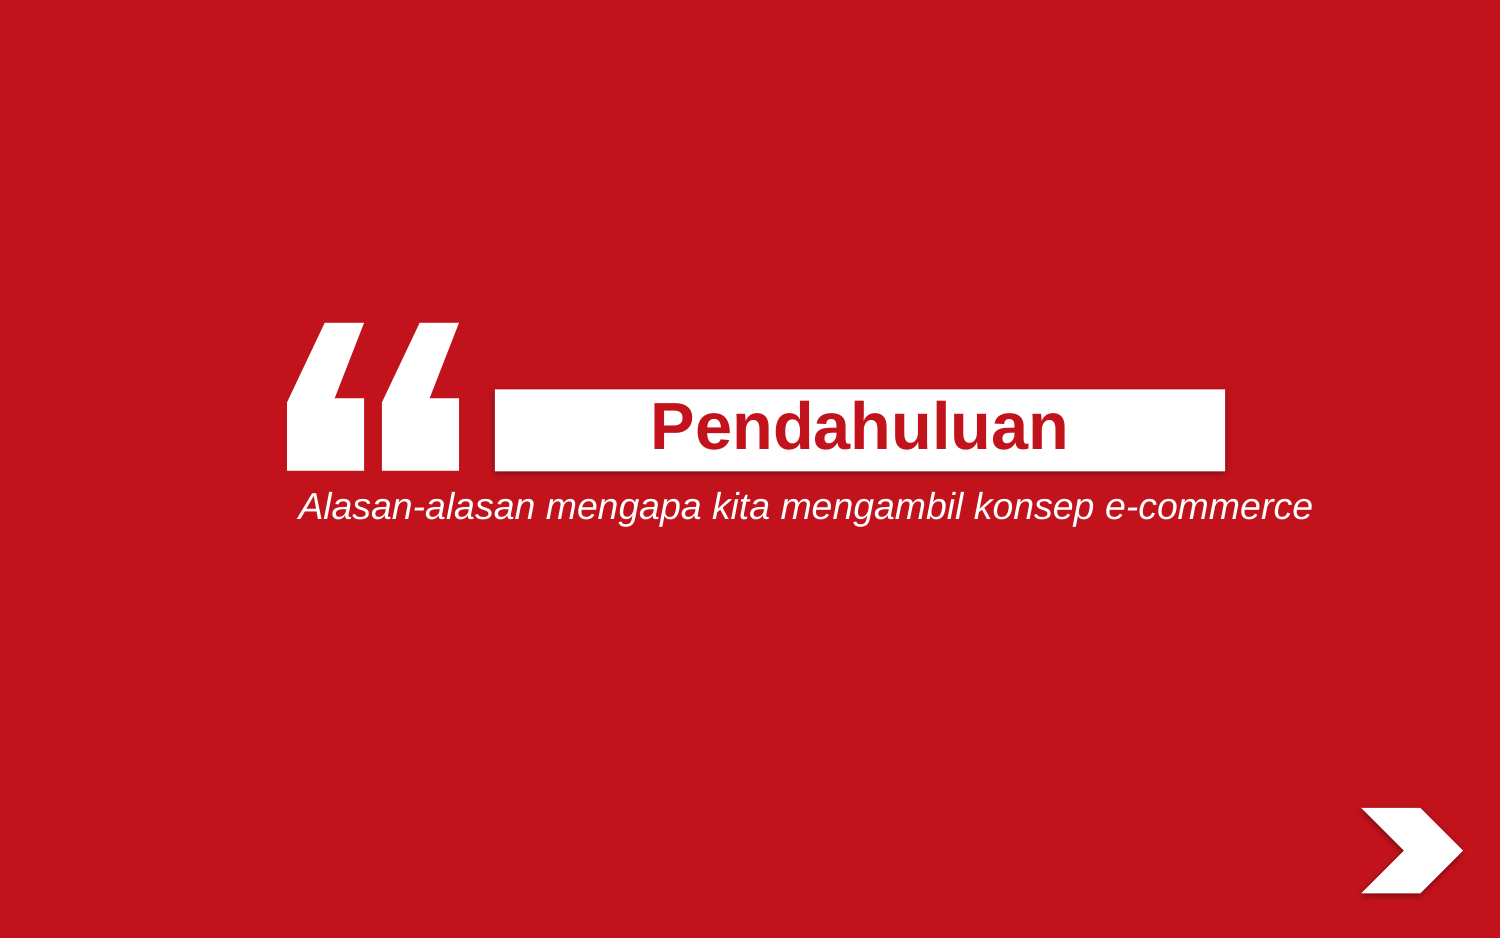

“
Pendahuluan
Alasan-alasan mengapa kita mengambil konsep e-commerce